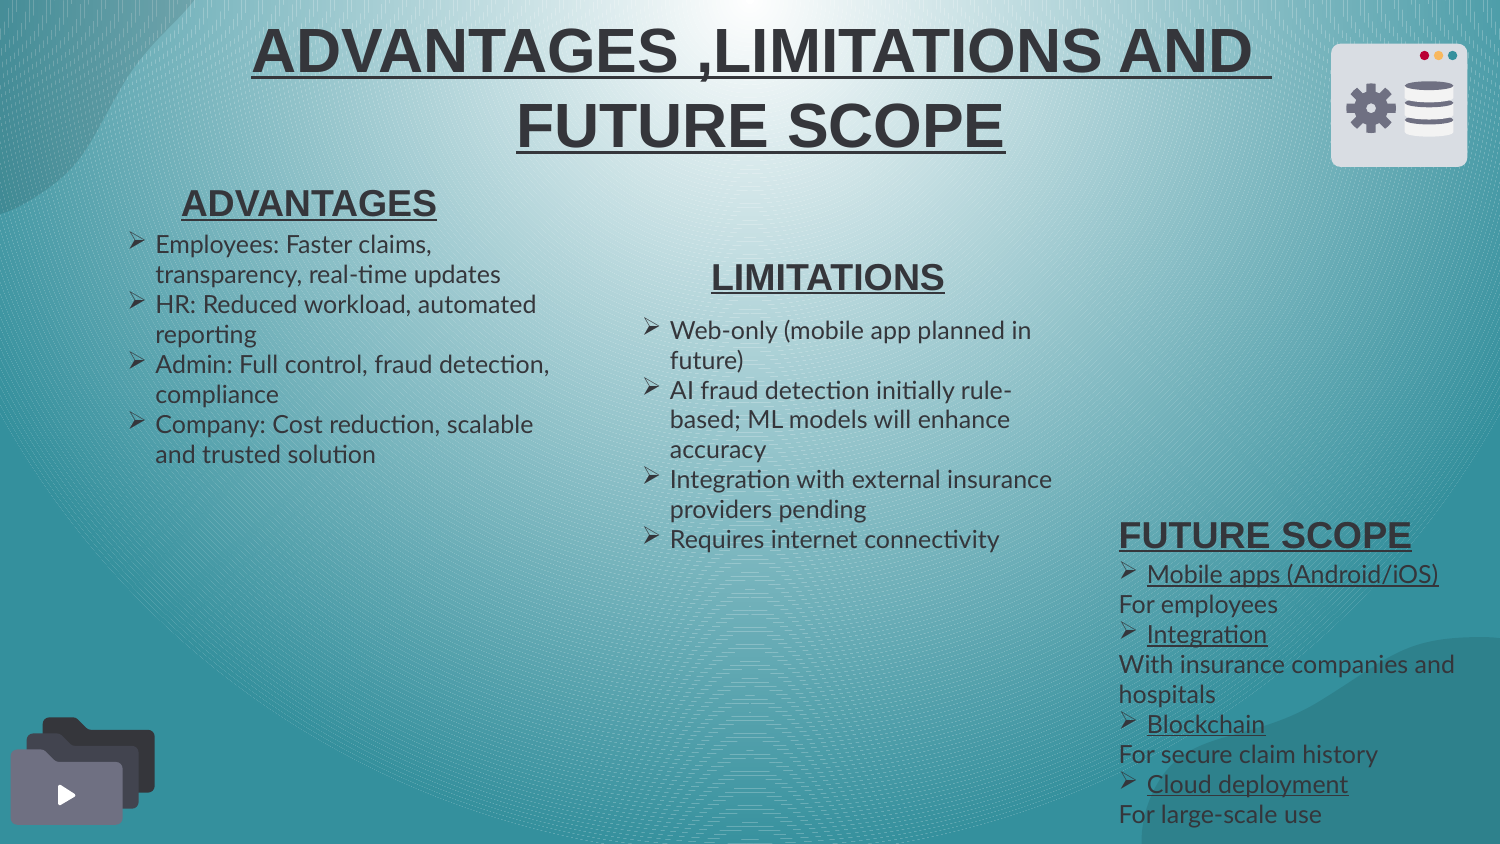

# ADVANTAGES ,LIMITATIONS AND FUTURE SCOPE
ADVANTAGES
LIMITATIONS
Employees: Faster claims, transparency, real-time updates
HR: Reduced workload, automated reporting
Admin: Full control, fraud detection, compliance
Company: Cost reduction, scalable and trusted solution
Web-only (mobile app planned in future)
AI fraud detection initially rule-based; ML models will enhance accuracy
Integration with external insurance providers pending
Requires internet connectivity
FUTURE SCOPE
Mobile apps (Android/iOS)
For employees
Integration
With insurance companies and hospitals
Blockchain
For secure claim history
Cloud deployment
For large-scale use